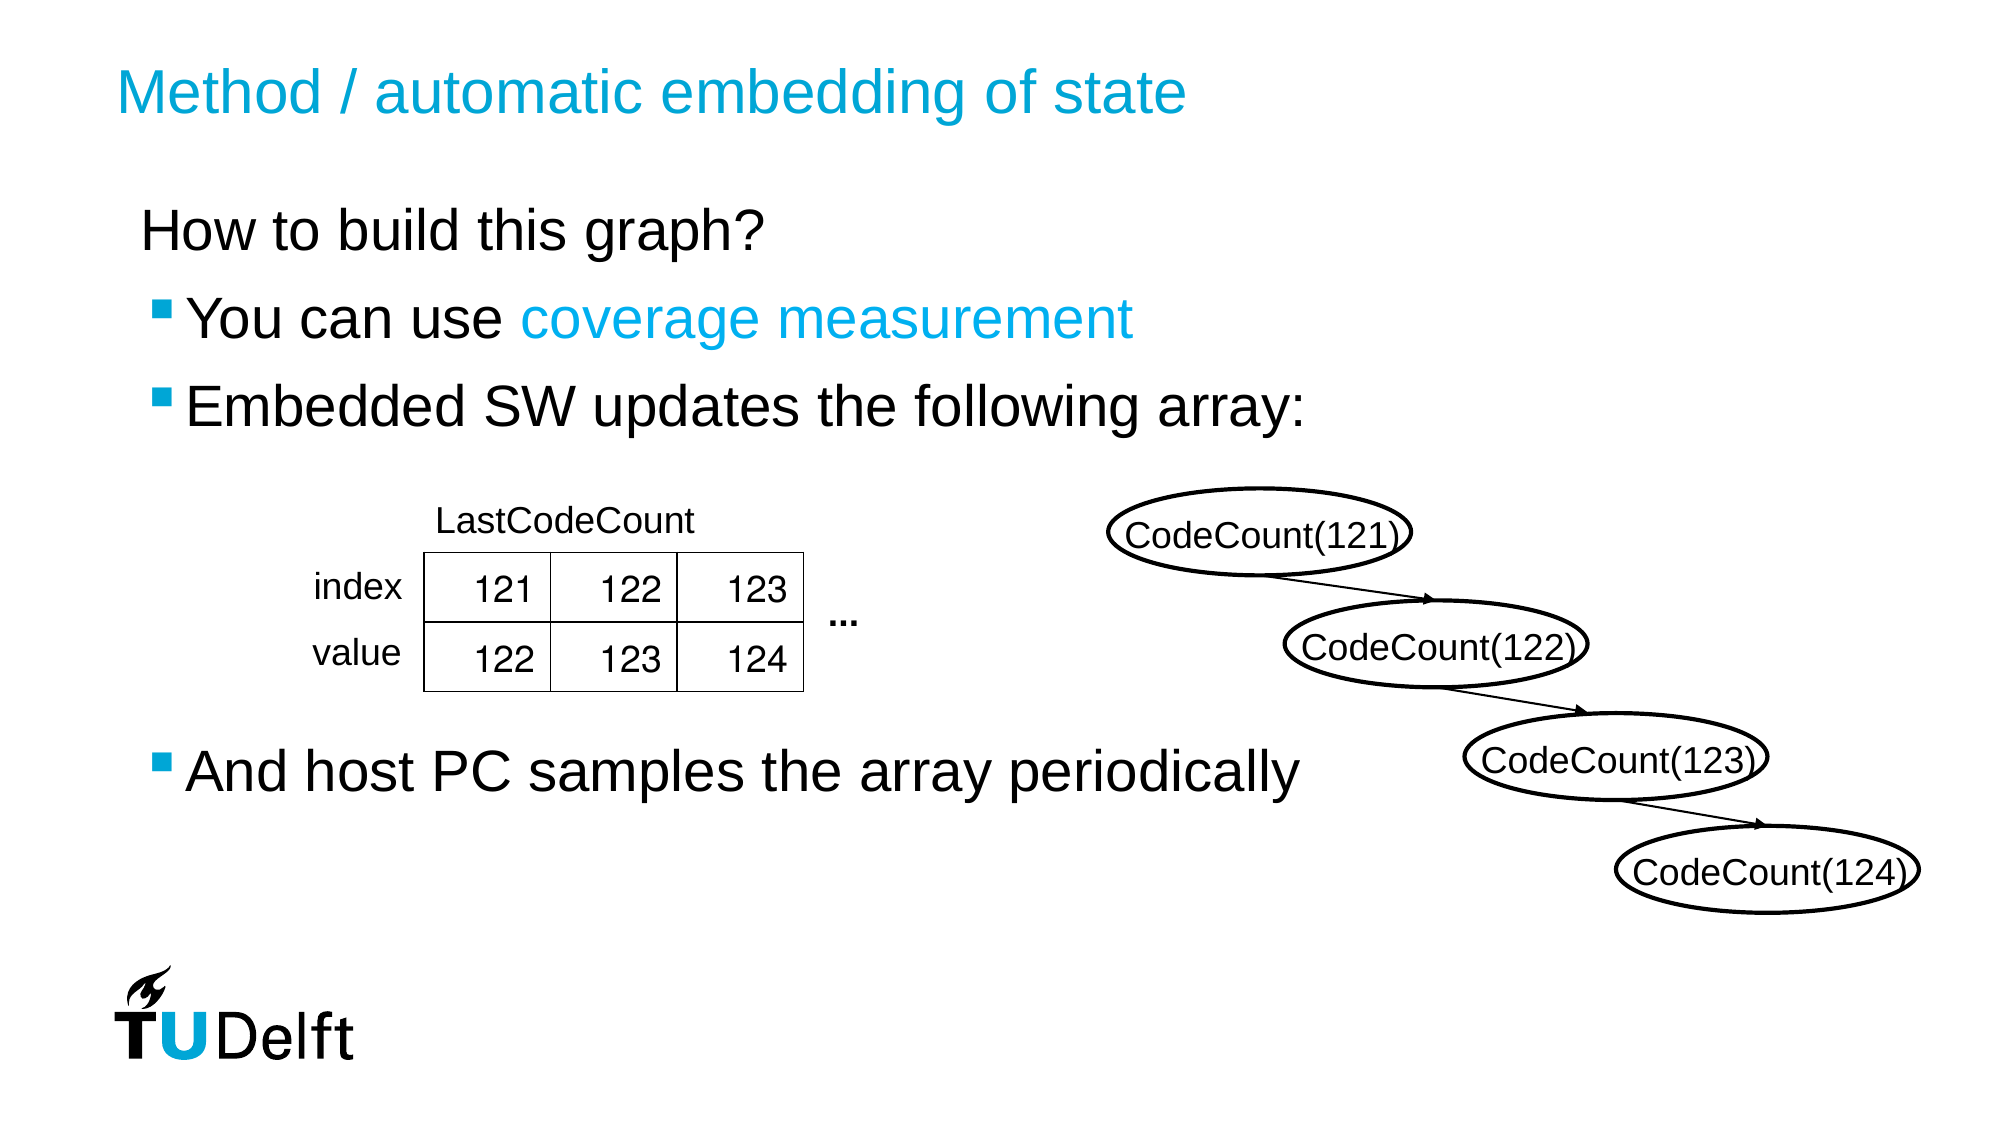

# Method / automatic embedding of state
How to build this graph?
You can use coverage measurement
Embedded SW updates the following array:

And host PC samples the array periodically

LastCodeCount
CodeCount(121)
| 121 | 122 | 123 |
| --- | --- | --- |
| 122 | 123 | 124 |
index
...

CodeCount(122)
value

CodeCount(123)

CodeCount(124)